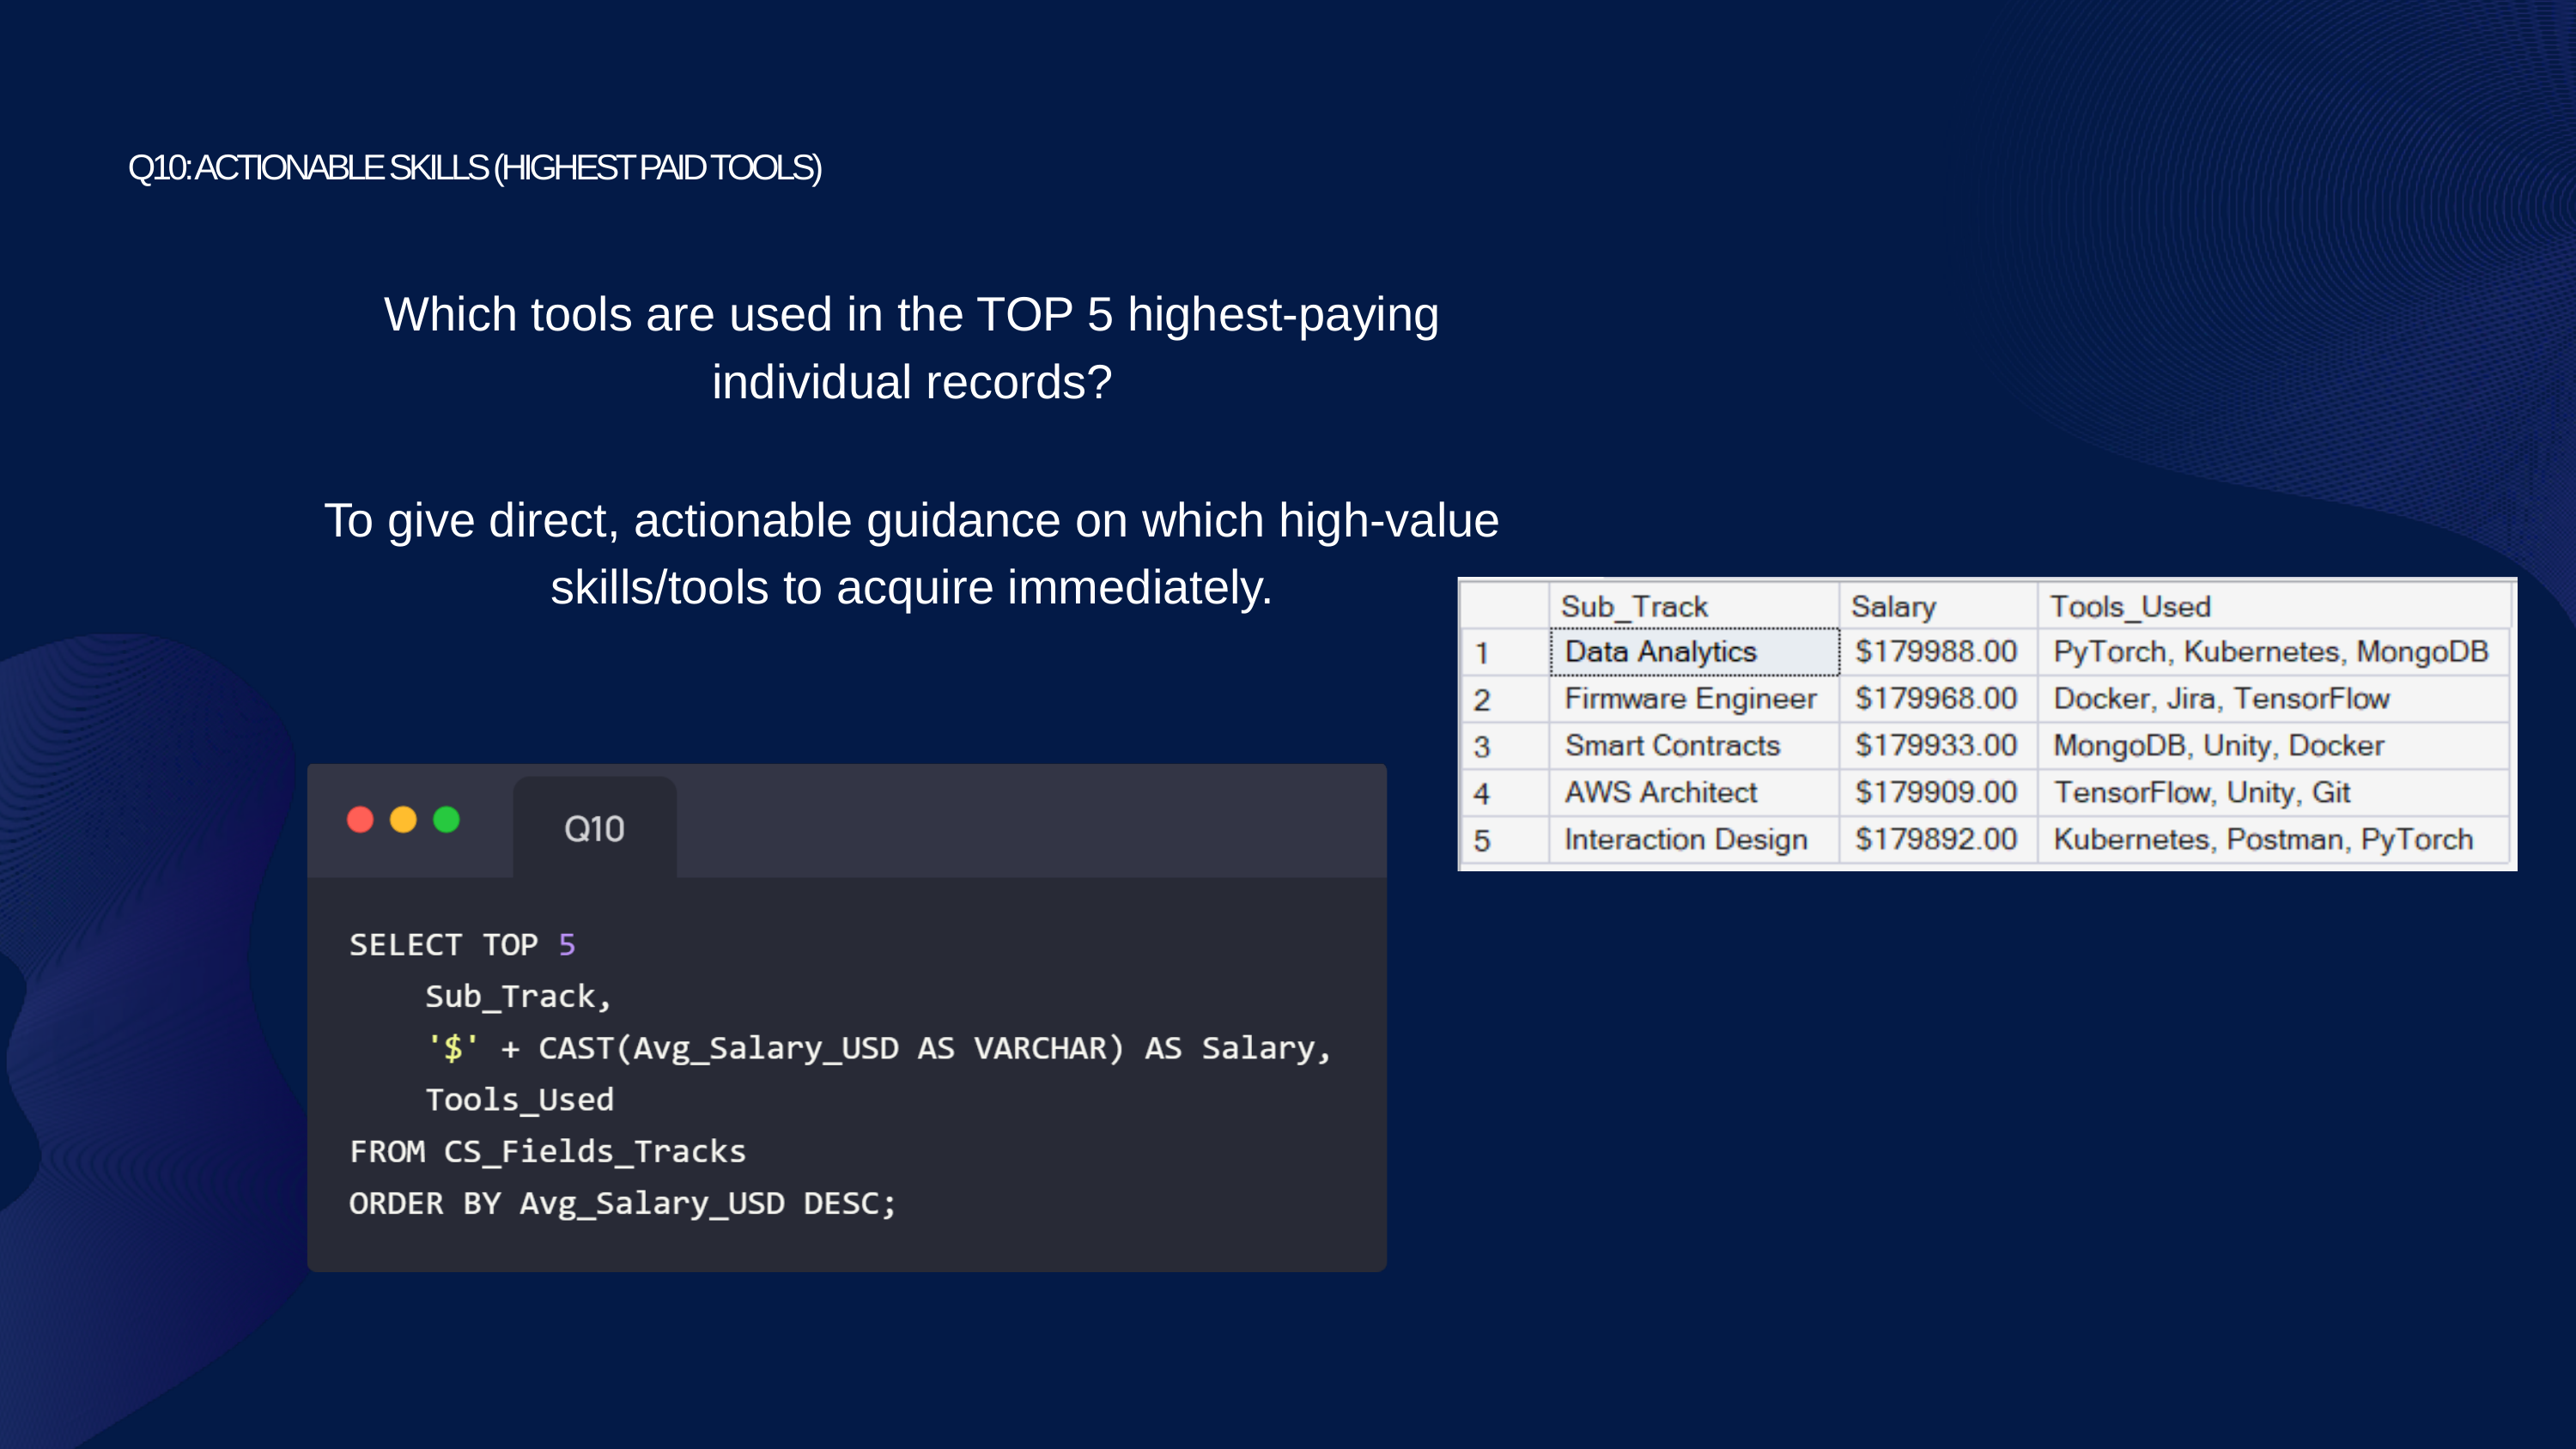

Q10: ACTIONABLE SKILLS (HIGHEST PAID TOOLS)
Which tools are used in the TOP 5 highest-paying individual records?
To give direct, actionable guidance on which high-value skills/tools to acquire immediately.